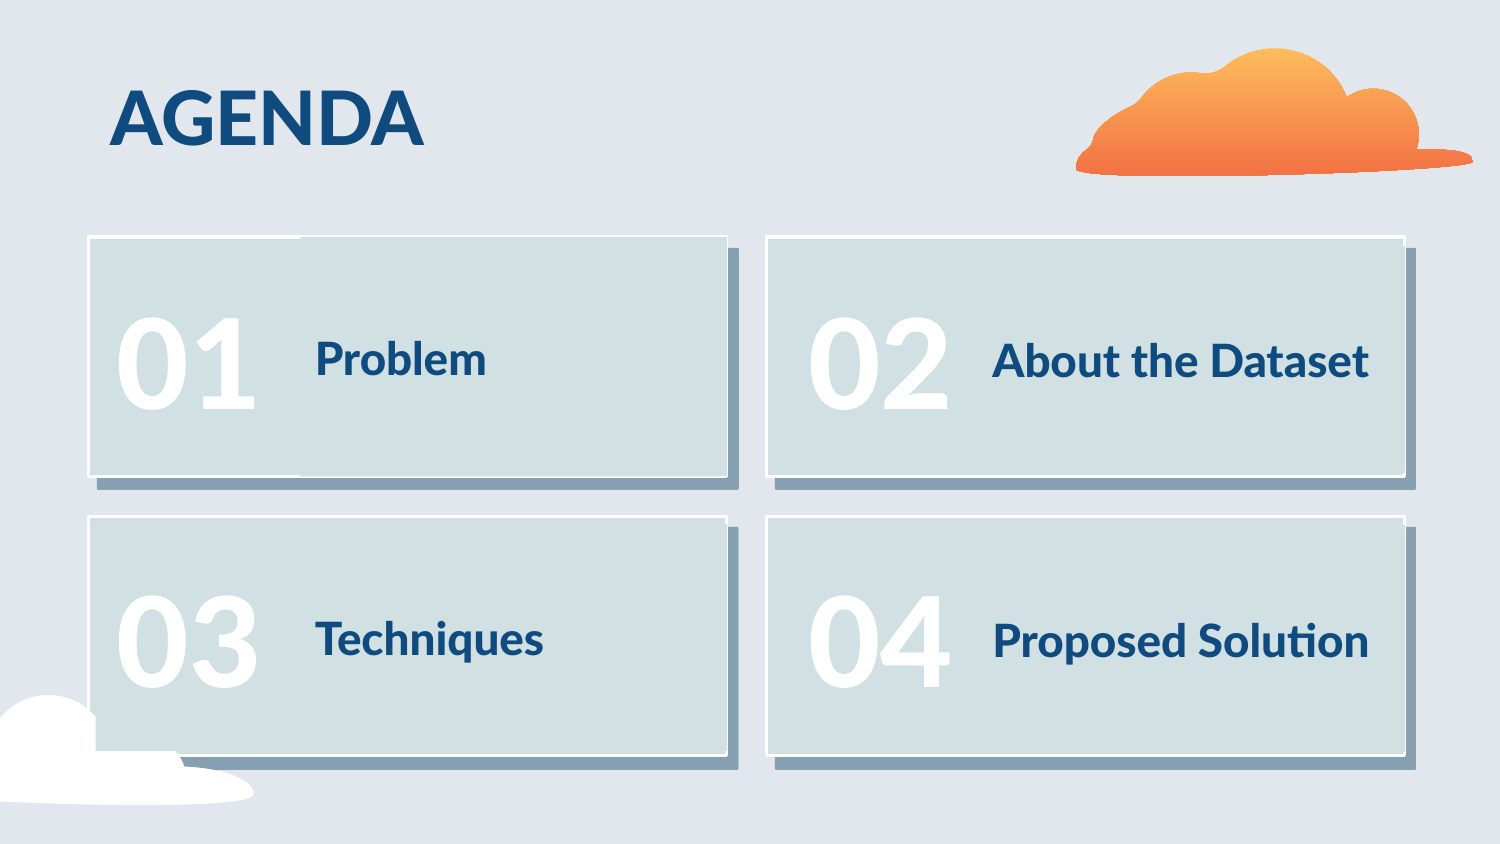

AGENDA

# Problem

About the Dataset
01
02

Techniques
03
04
Proposed Solution